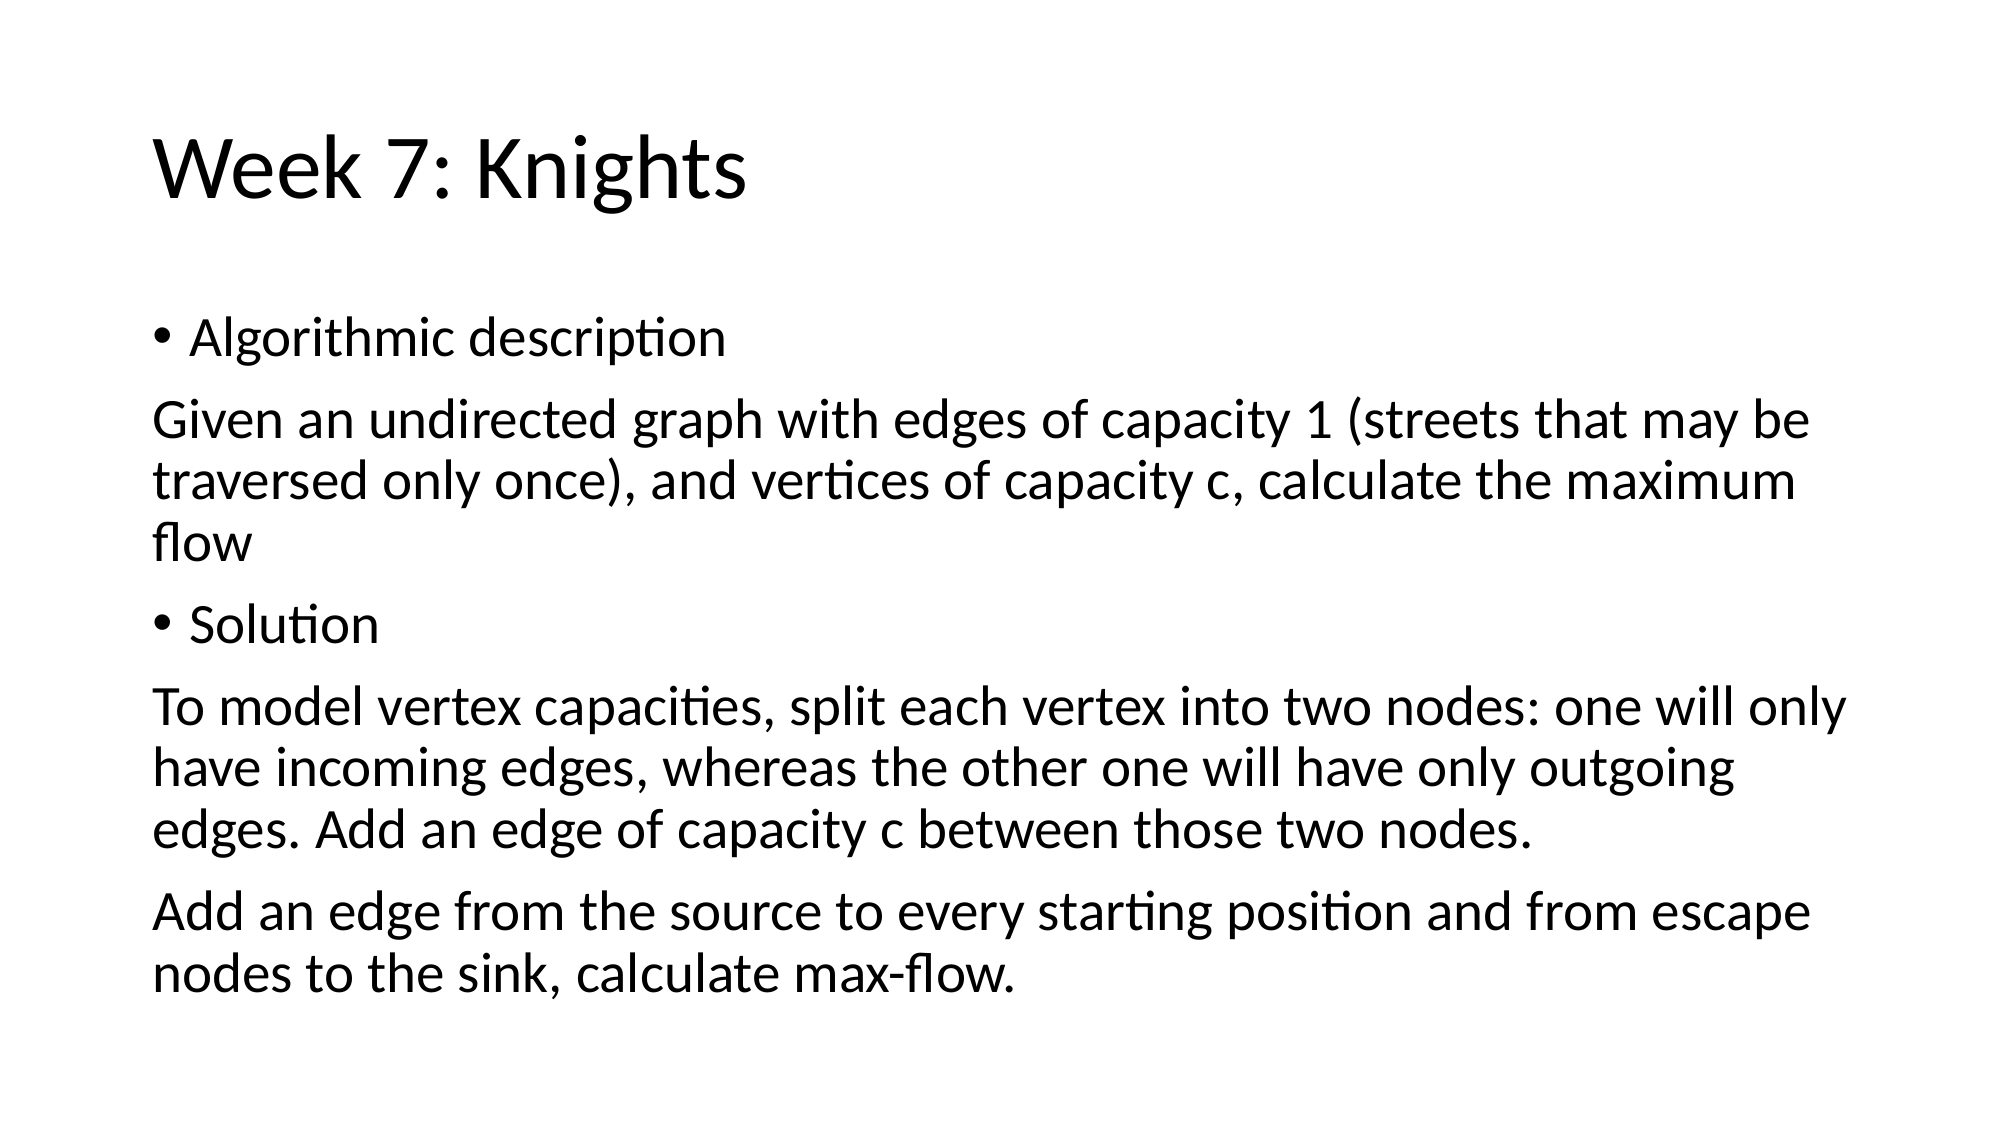

# Week 7: Knights
Algorithmic description
Given an undirected graph with edges of capacity 1 (streets that may be traversed only once), and vertices of capacity c, calculate the maximum flow
Solution
To model vertex capacities, split each vertex into two nodes: one will only have incoming edges, whereas the other one will have only outgoing edges. Add an edge of capacity c between those two nodes.
Add an edge from the source to every starting position and from escape nodes to the sink, calculate max-flow.